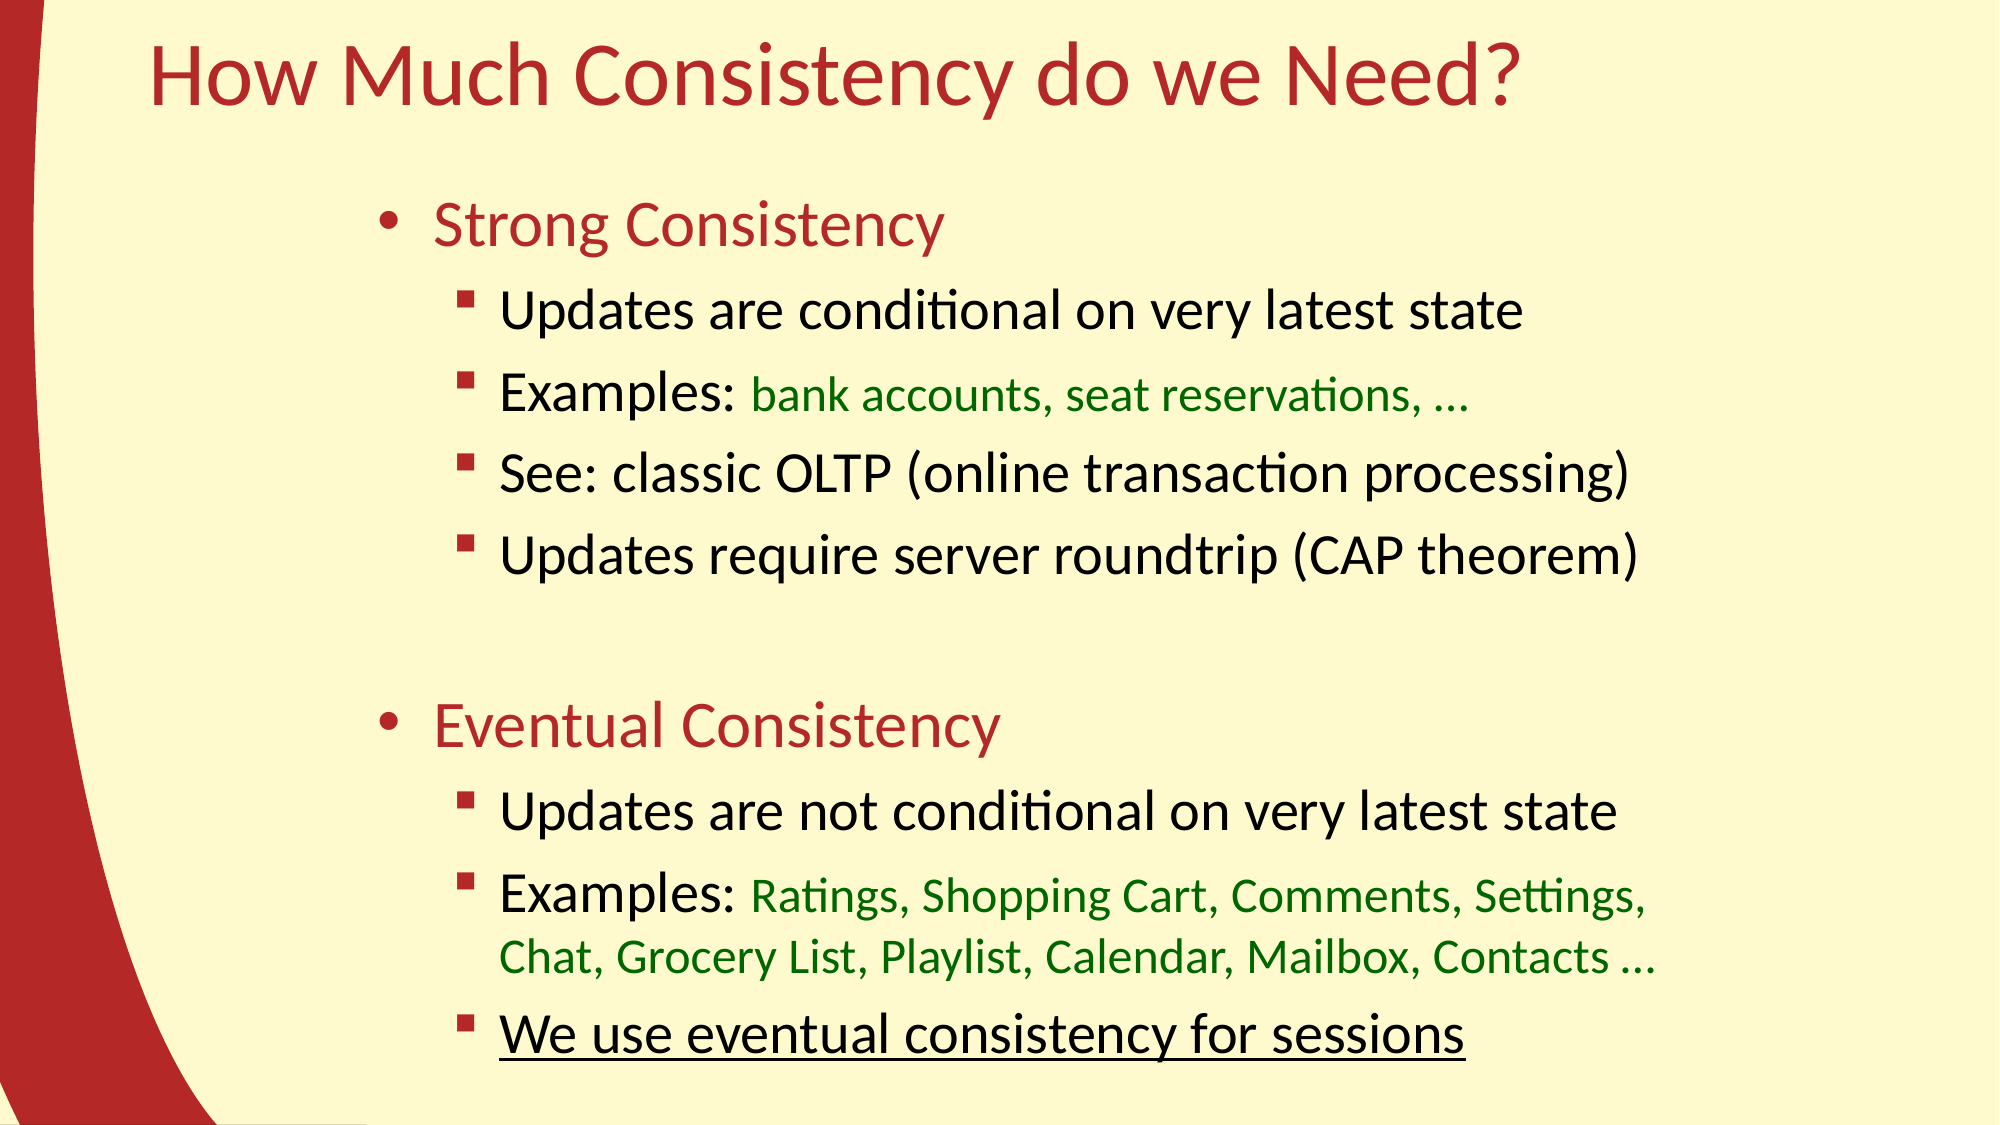

# How Much Consistency do we Need?
Strong Consistency
Updates are conditional on very latest state
Examples: bank accounts, seat reservations, …
See: classic OLTP (online transaction processing)
Updates require server roundtrip (CAP theorem)

Eventual Consistency
Updates are not conditional on very latest state
Examples: Ratings, Shopping Cart, Comments, Settings, Chat, Grocery List, Playlist, Calendar, Mailbox, Contacts …
We use eventual consistency for sessions